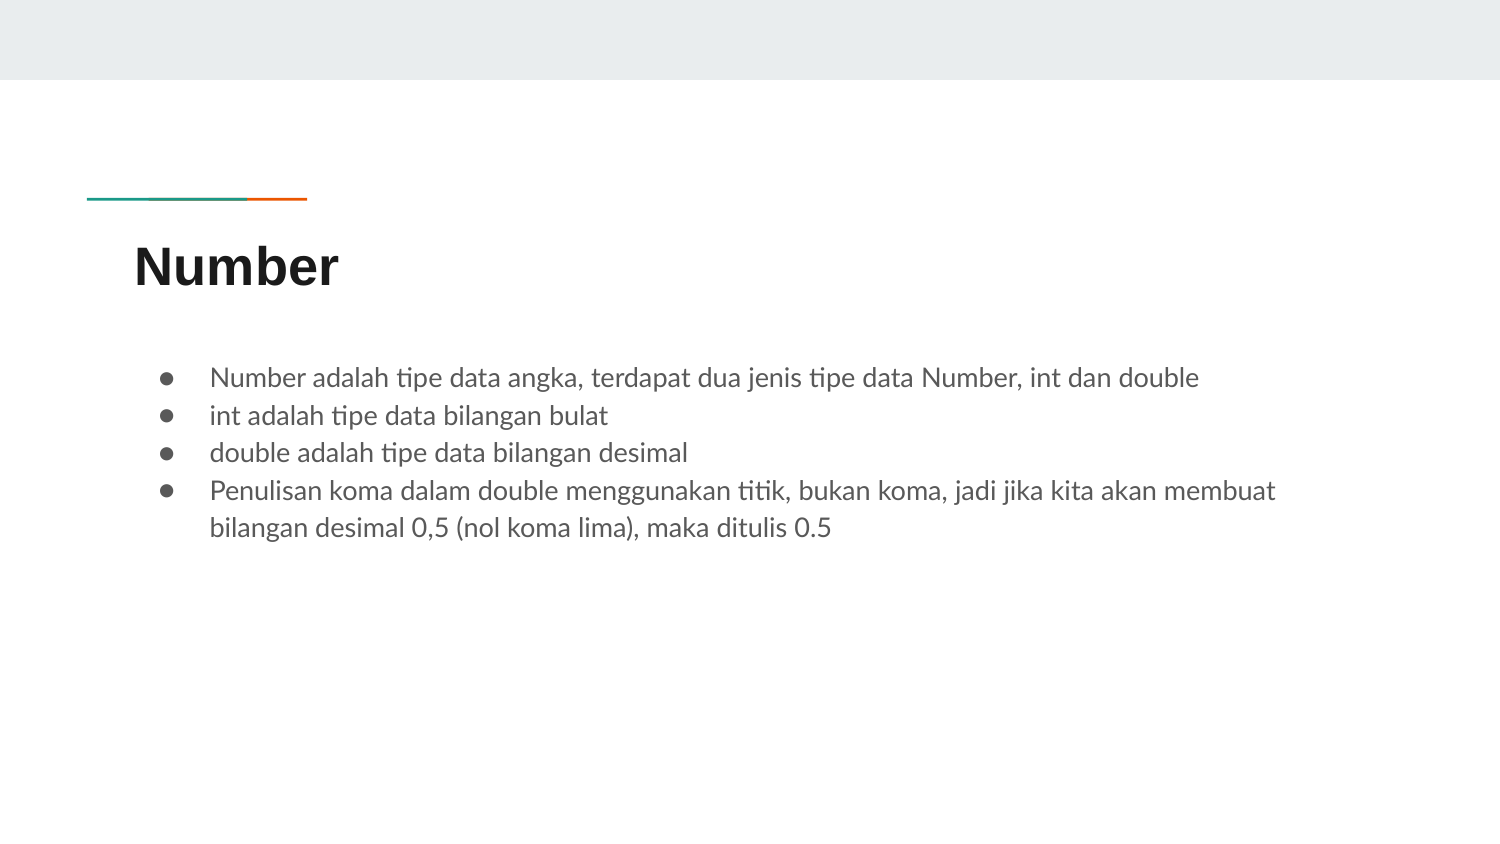

# Number
Number adalah tipe data angka, terdapat dua jenis tipe data Number, int dan double
int adalah tipe data bilangan bulat
double adalah tipe data bilangan desimal
Penulisan koma dalam double menggunakan titik, bukan koma, jadi jika kita akan membuat bilangan desimal 0,5 (nol koma lima), maka ditulis 0.5